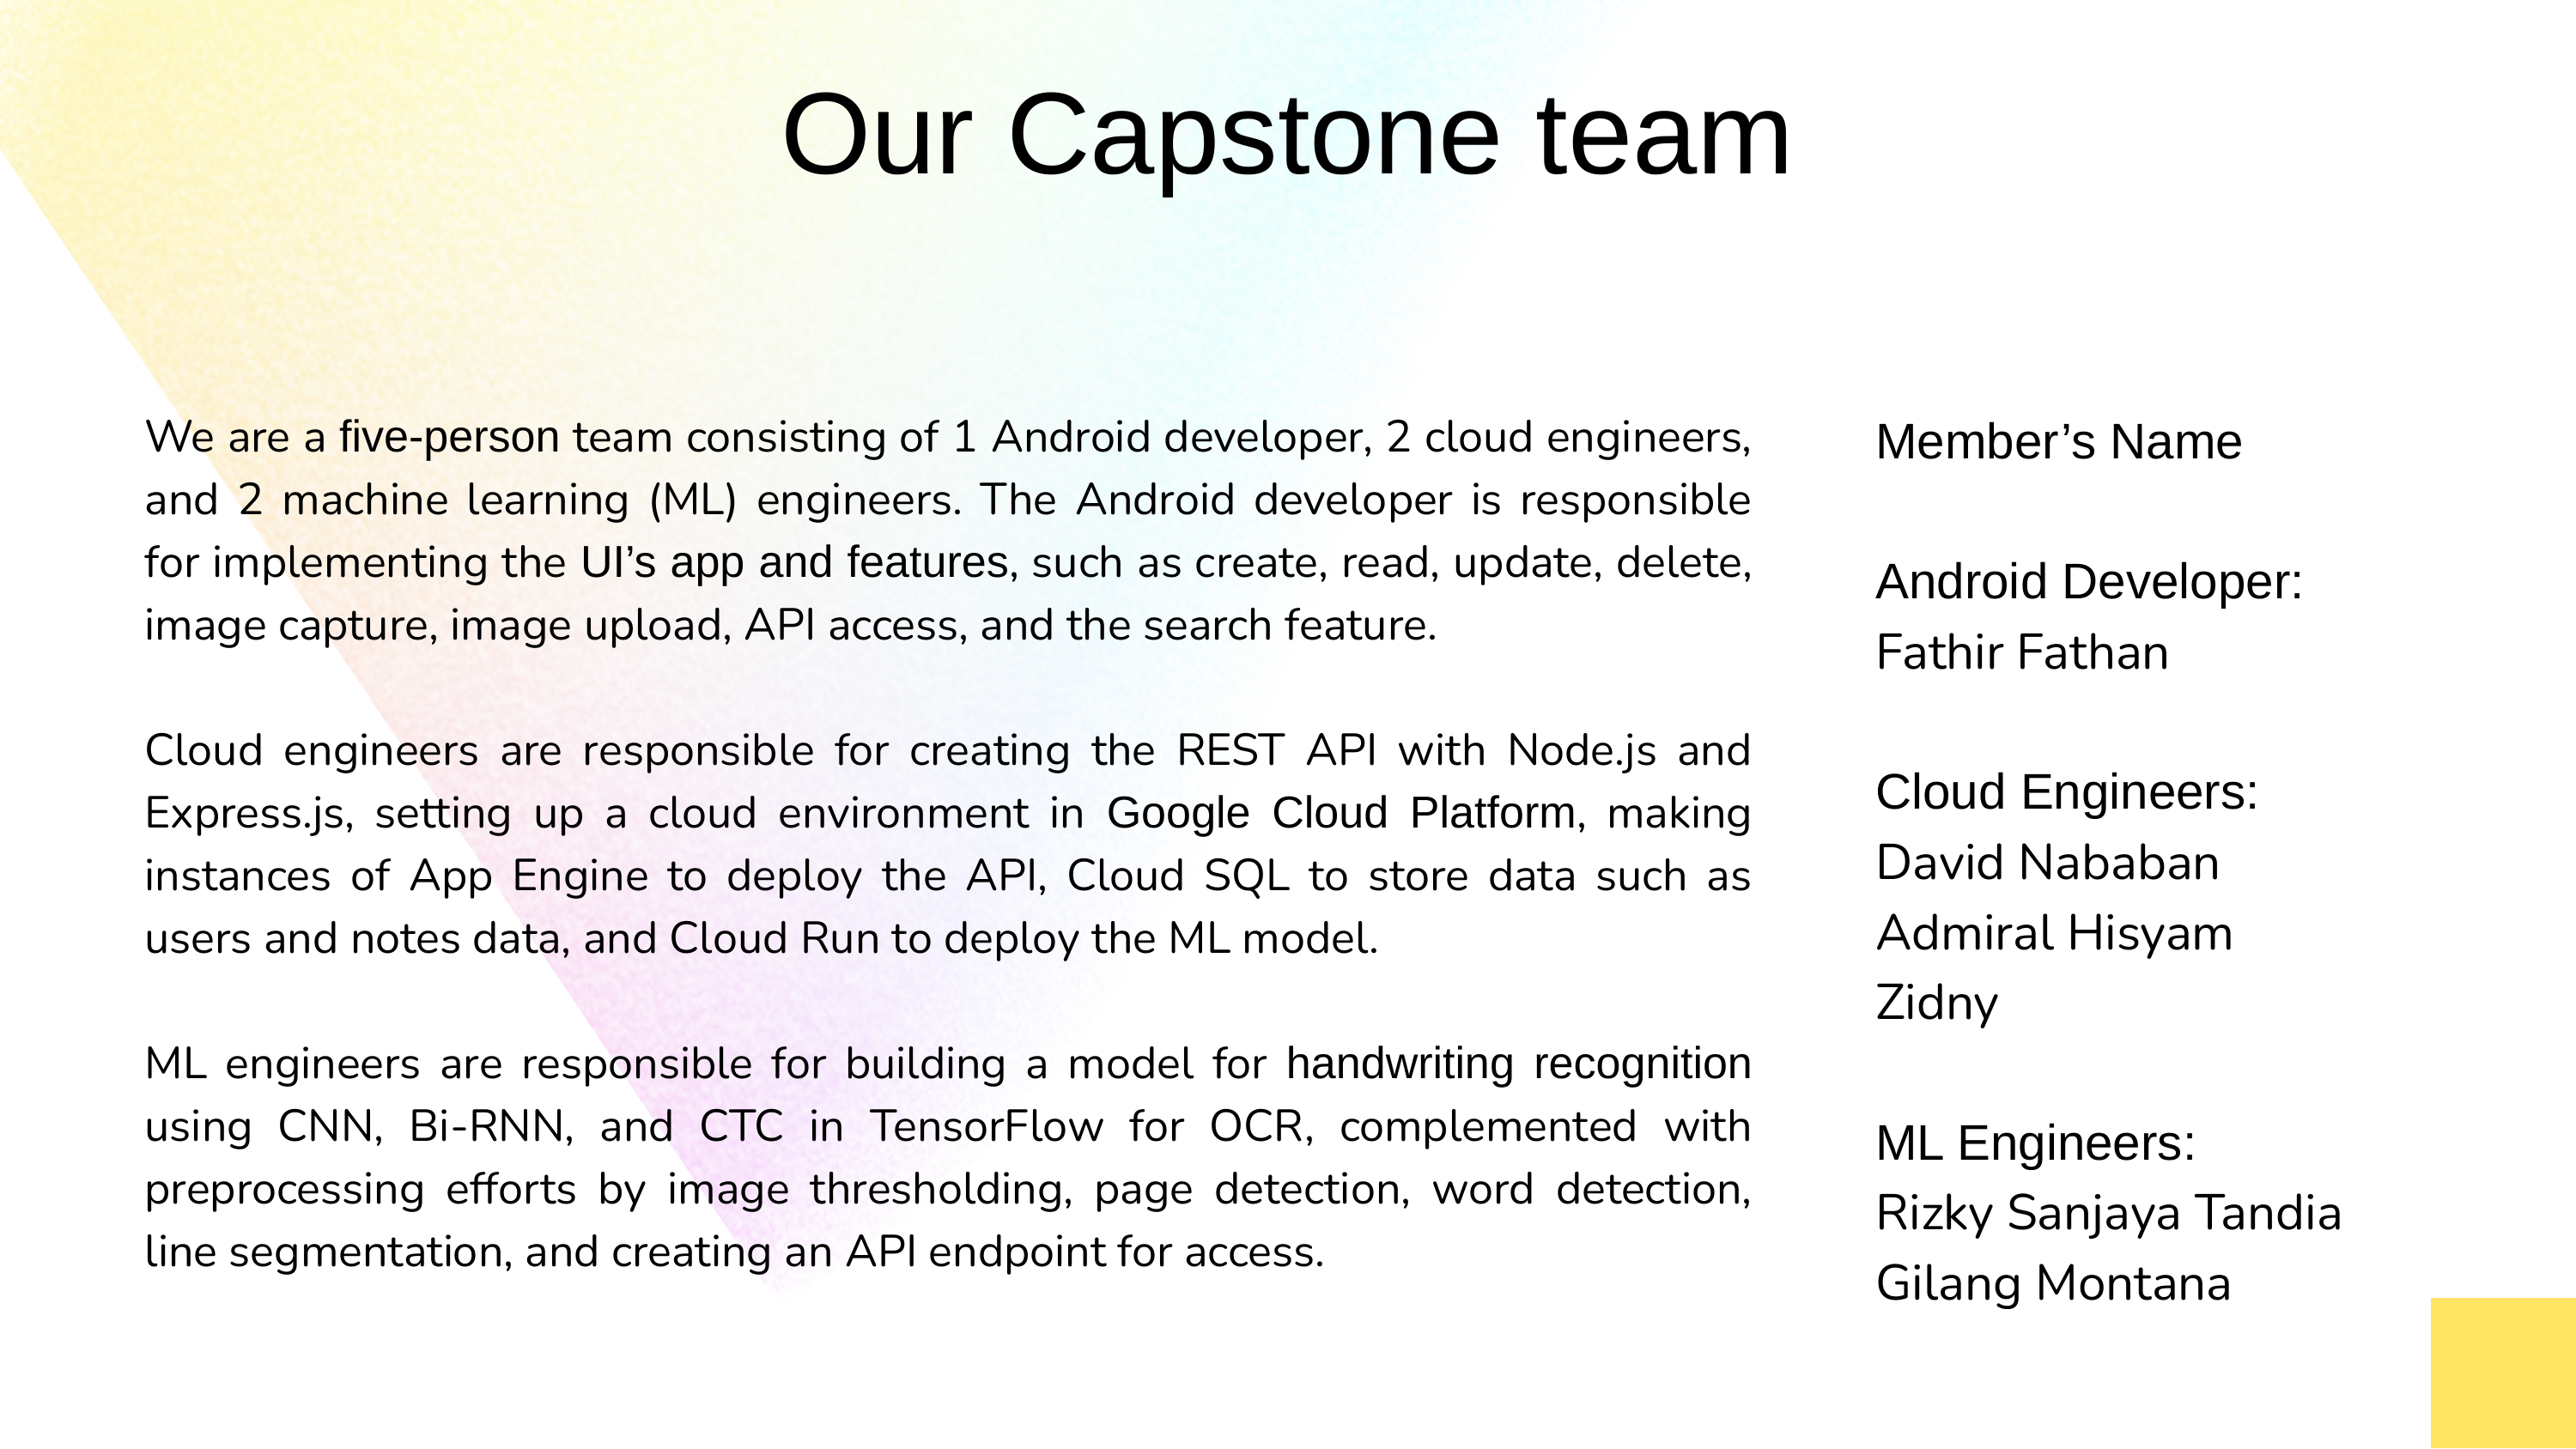

Our Capstone team
We are a five-person team consisting of 1 Android developer, 2 cloud engineers, and 2 machine learning (ML) engineers. The Android developer is responsible for implementing the UI’s app and features, such as create, read, update, delete, image capture, image upload, API access, and the search feature.

Cloud engineers are responsible for creating the REST API with Node.js and Express.js, setting up a cloud environment in Google Cloud Platform, making instances of App Engine to deploy the API, Cloud SQL to store data such as users and notes data, and Cloud Run to deploy the ML model.

ML engineers are responsible for building a model for handwriting recognition using CNN, Bi-RNN, and CTC in TensorFlow for OCR, complemented with preprocessing efforts by image thresholding, page detection, word detection, line segmentation, and creating an API endpoint for access.
Member’s Name

Android Developer:
Fathir Fathan

Cloud Engineers:
David Nababan
Admiral Hisyam Zidny

ML Engineers:
Rizky Sanjaya Tandia
Gilang Montana

18